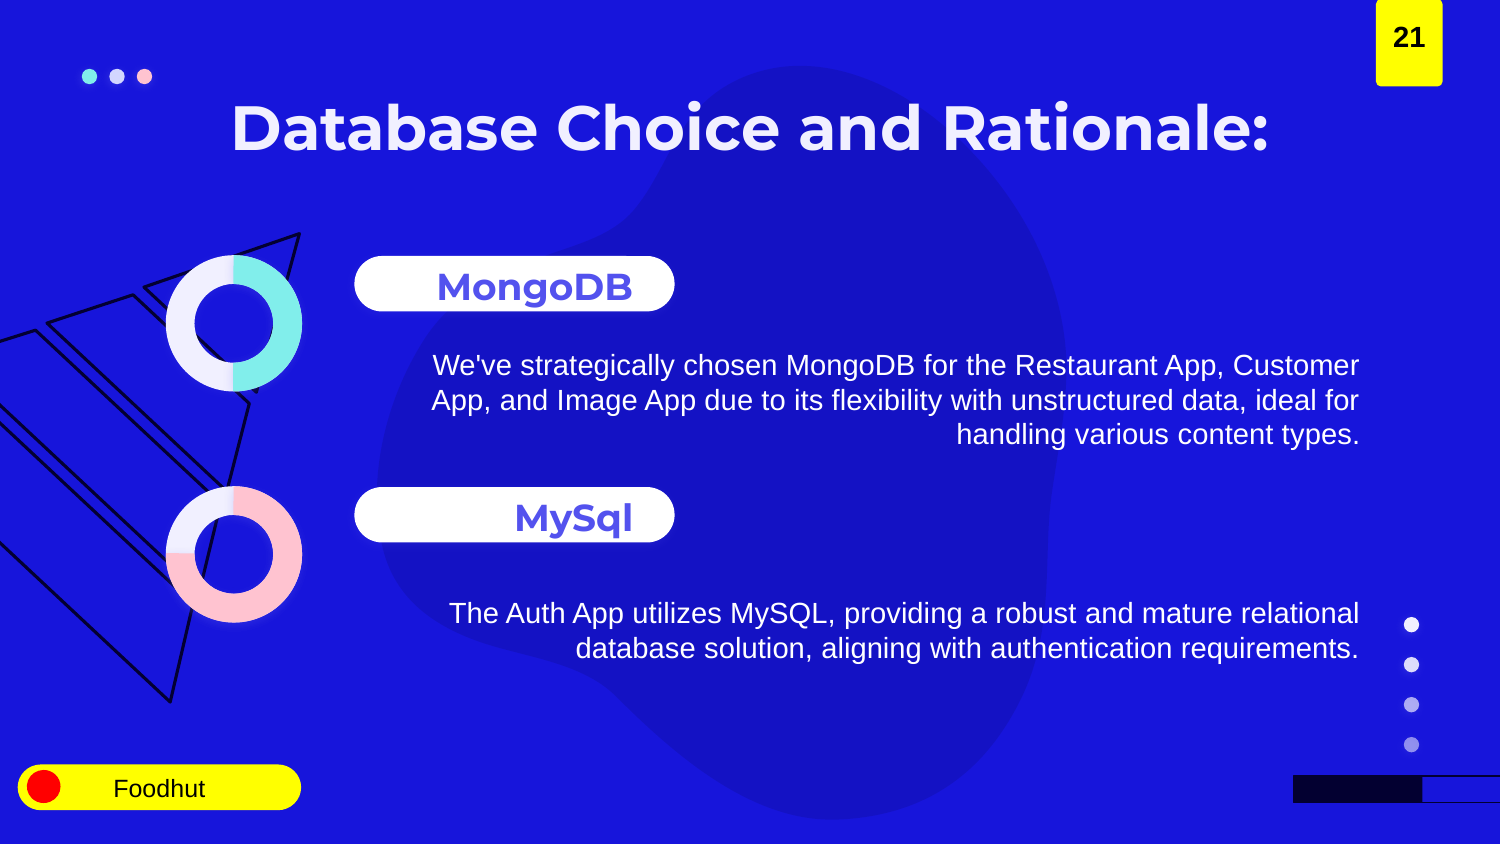

21

# Database Choice and Rationale:

MongoDB
We've strategically chosen MongoDB for the Restaurant App, Customer App, and Image App due to its flexibility with unstructured data, ideal for handling various content types.

MySql
The Auth App utilizes MySQL, providing a robust and mature relational database solution, aligning with authentication requirements.
Foodhut